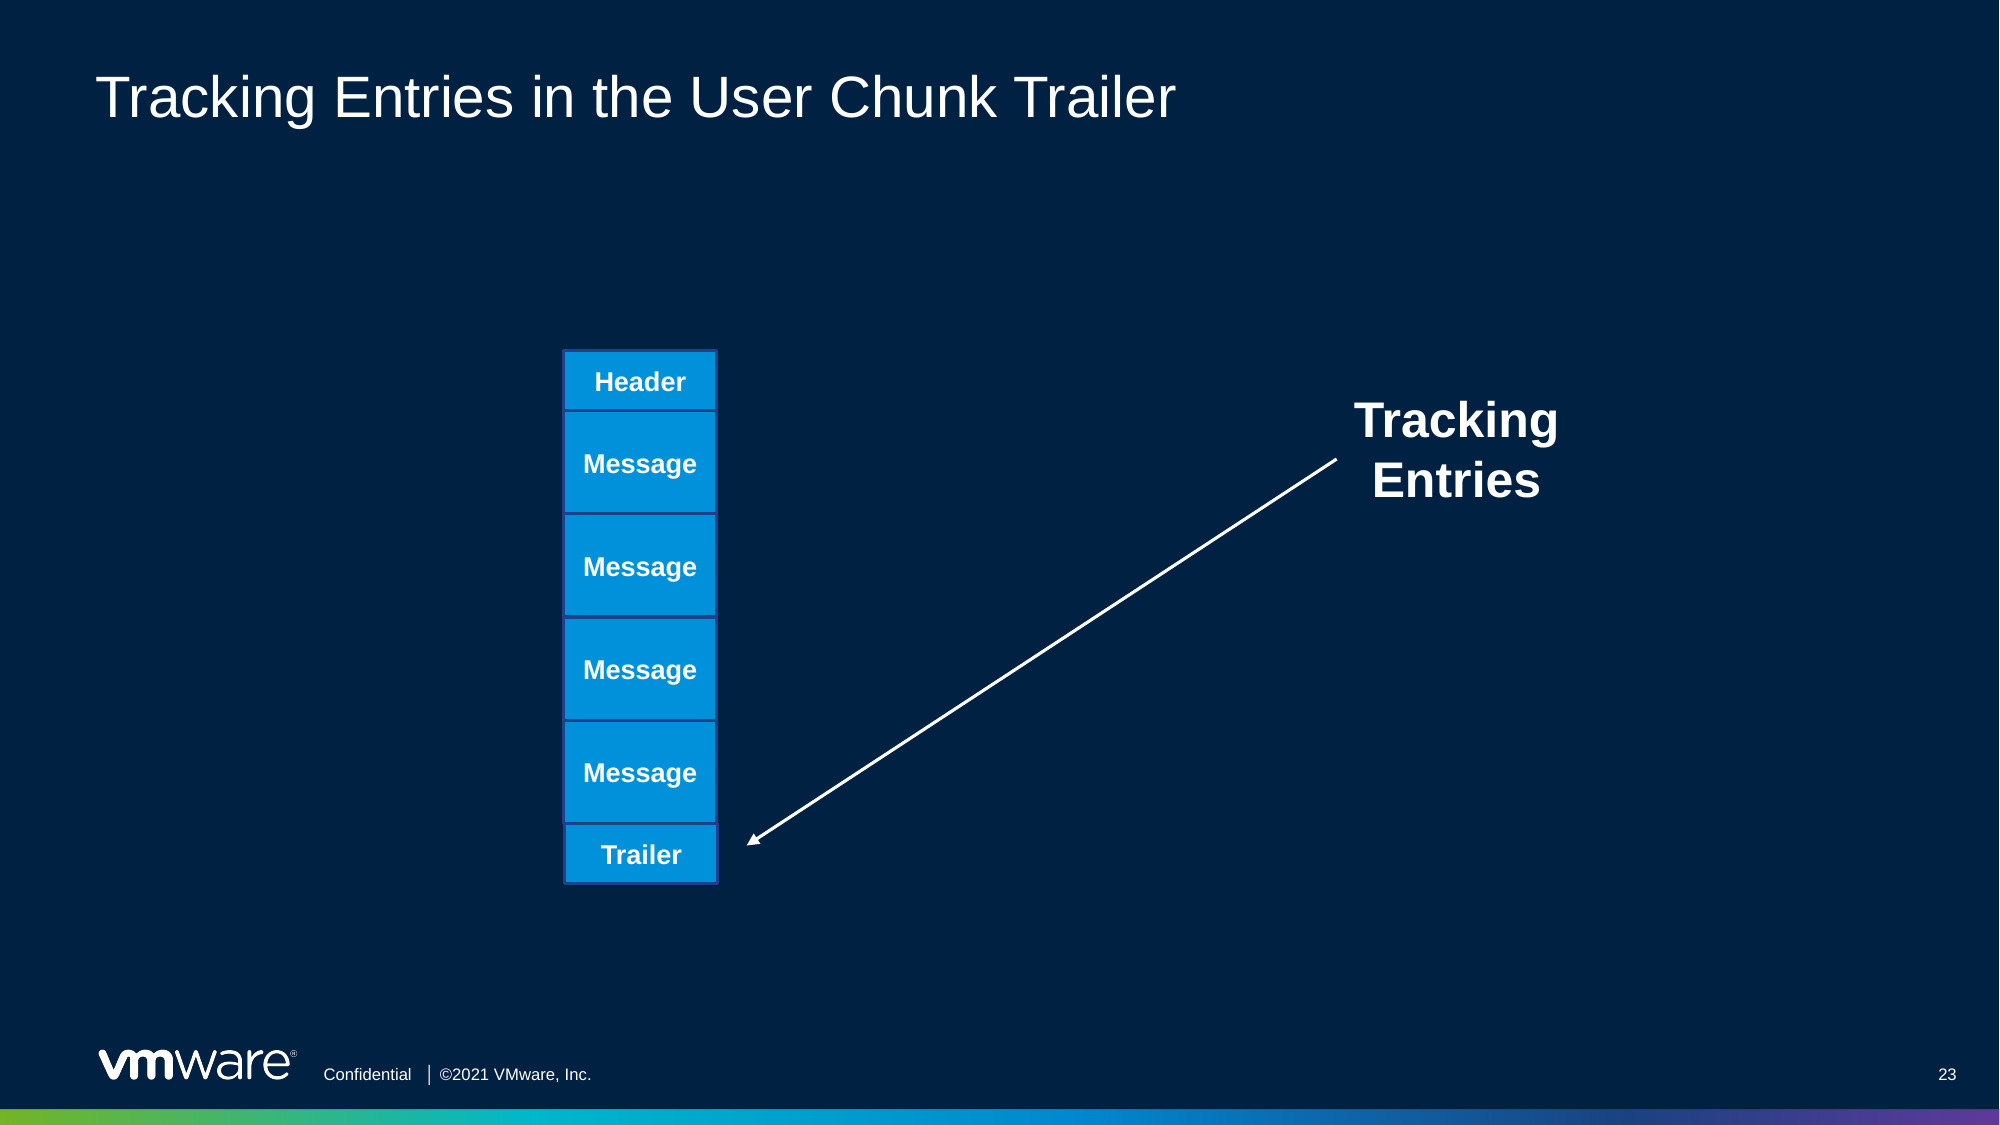

# Tracking Entries in the User Chunk Trailer

Header
Message
Tracking
Entries
Message
Message
Message
Trailer